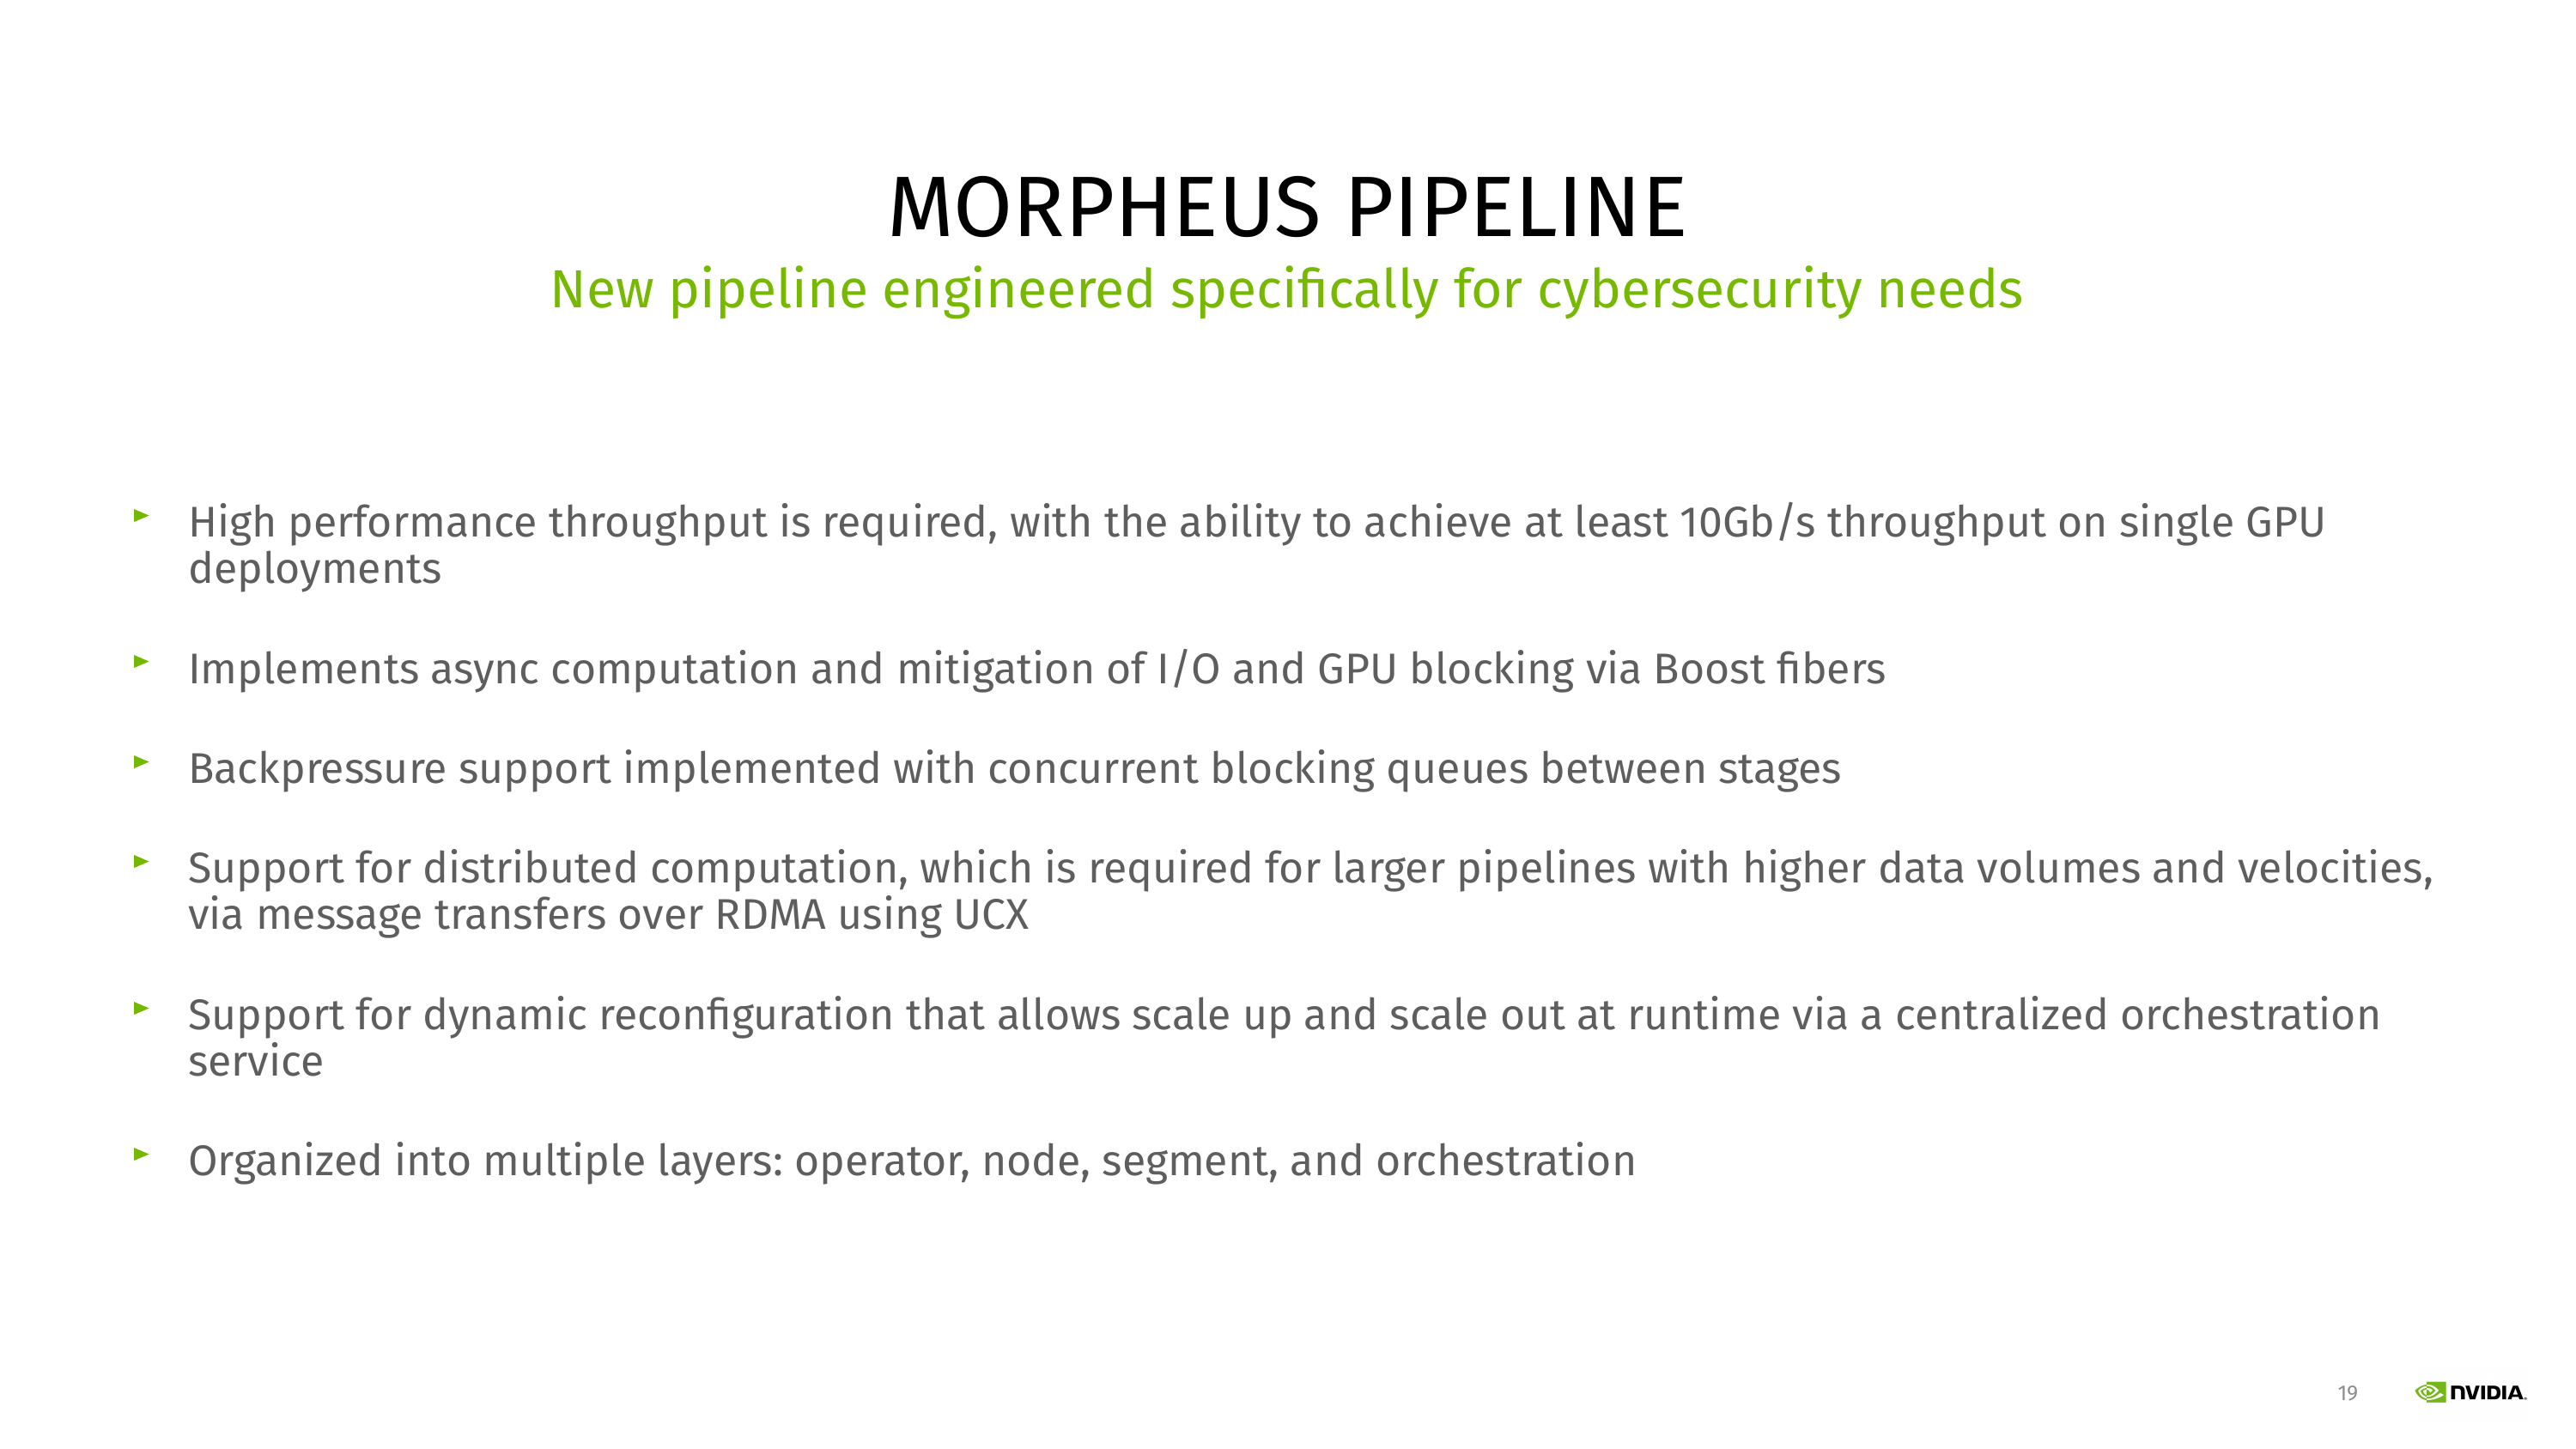

# MORPHEUS PIPELINE
New pipeline engineered specifically for cybersecurity needs
High performance throughput is required, with the ability to achieve at least 10Gb/s throughput on single GPU deployments
Implements async computation and mitigation of I/O and GPU blocking via Boost fibers
Backpressure support implemented with concurrent blocking queues between stages
Support for distributed computation, which is required for larger pipelines with higher data volumes and velocities, via message transfers over RDMA using UCX
Support for dynamic reconfiguration that allows scale up and scale out at runtime via a centralized orchestration service
Organized into multiple layers: operator, node, segment, and orchestration